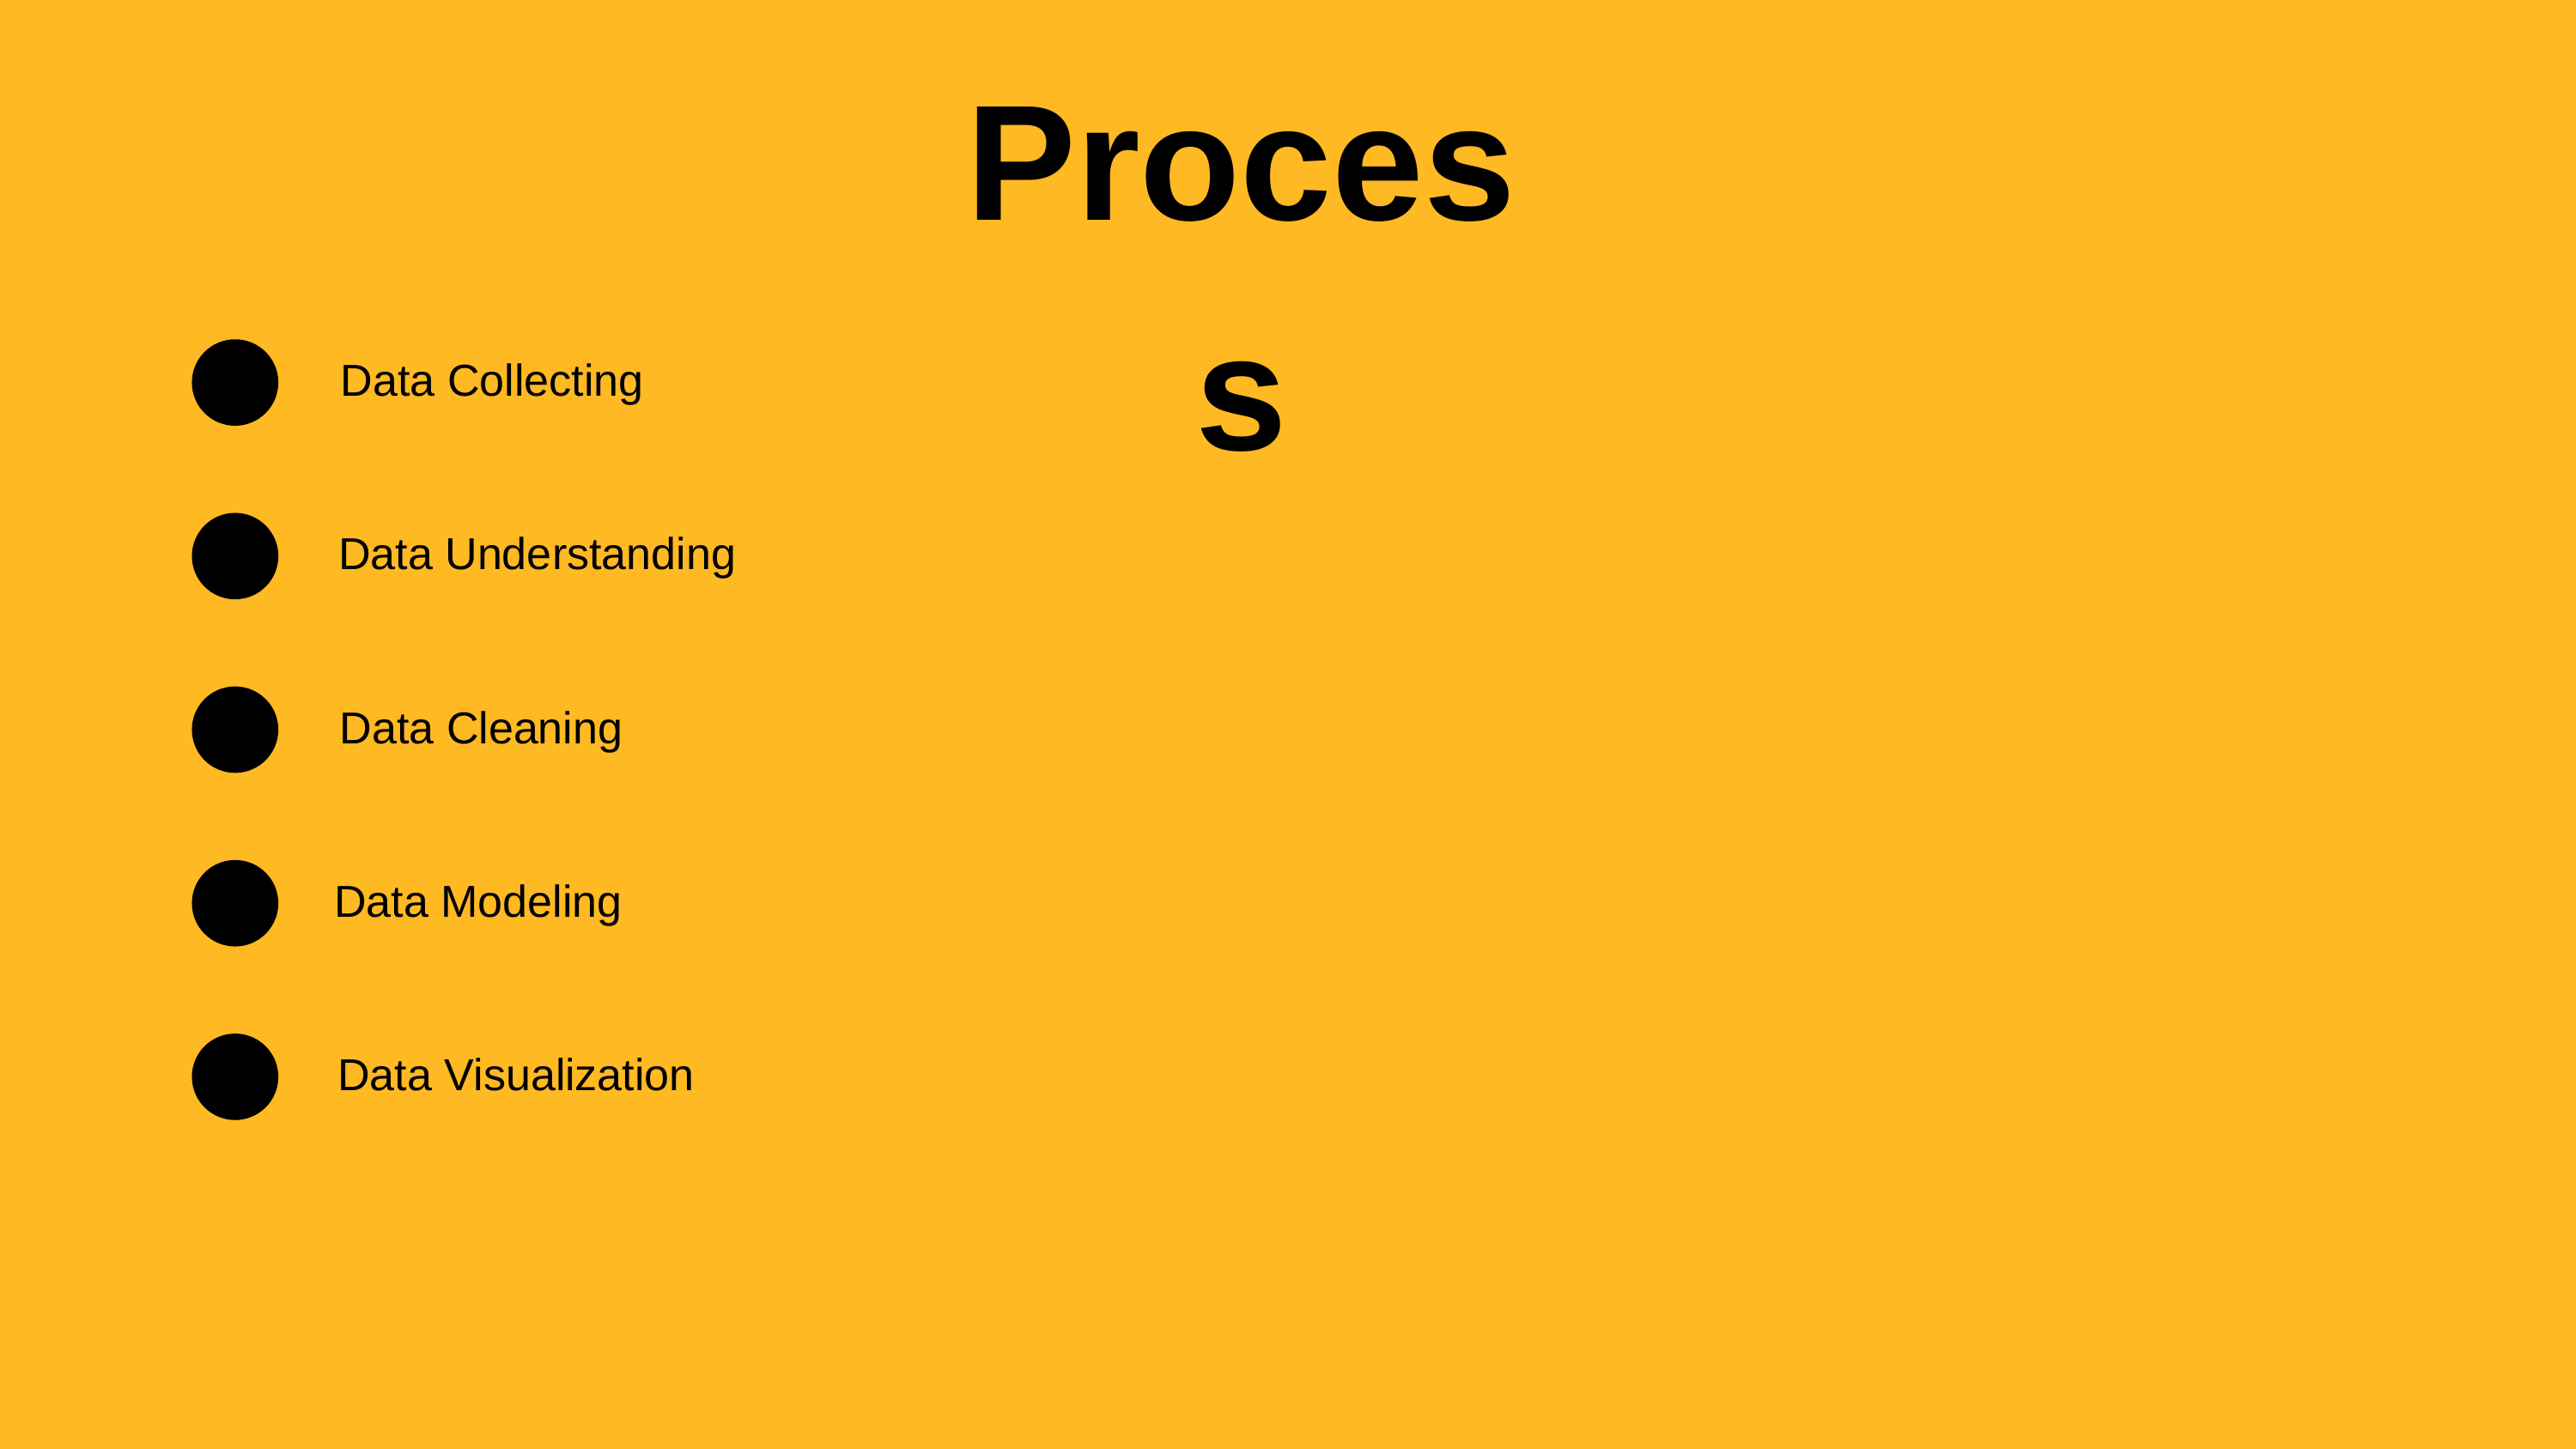

Process

Data Collecting

Data Understanding

Data Cleaning

Data Modeling

Data Visualization